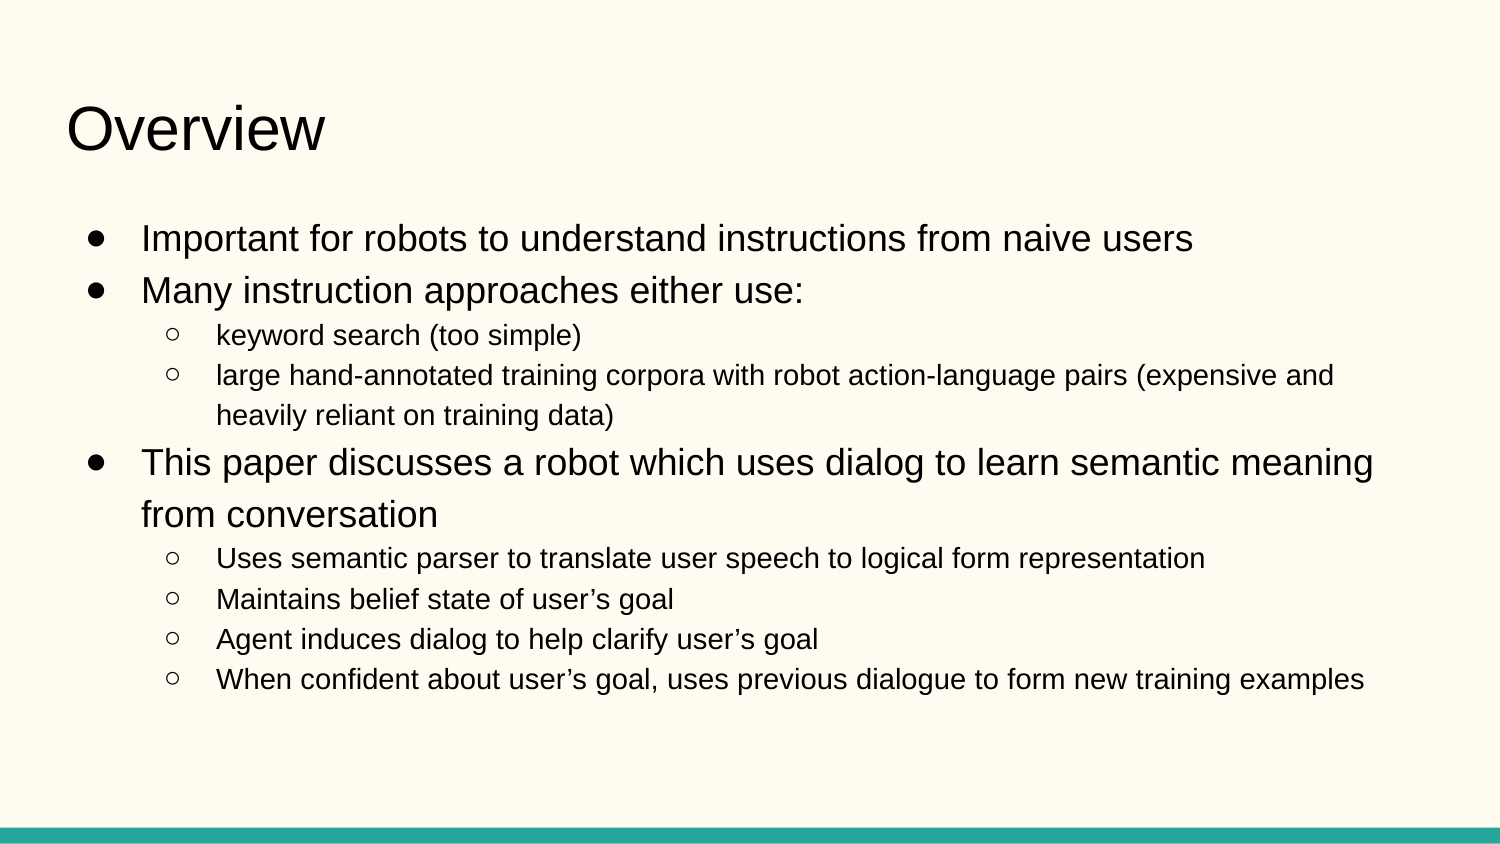

# Overview
Important for robots to understand instructions from naive users
Many instruction approaches either use:
keyword search (too simple)
large hand-annotated training corpora with robot action-language pairs (expensive and heavily reliant on training data)
This paper discusses a robot which uses dialog to learn semantic meaning from conversation
Uses semantic parser to translate user speech to logical form representation
Maintains belief state of user’s goal
Agent induces dialog to help clarify user’s goal
When confident about user’s goal, uses previous dialogue to form new training examples